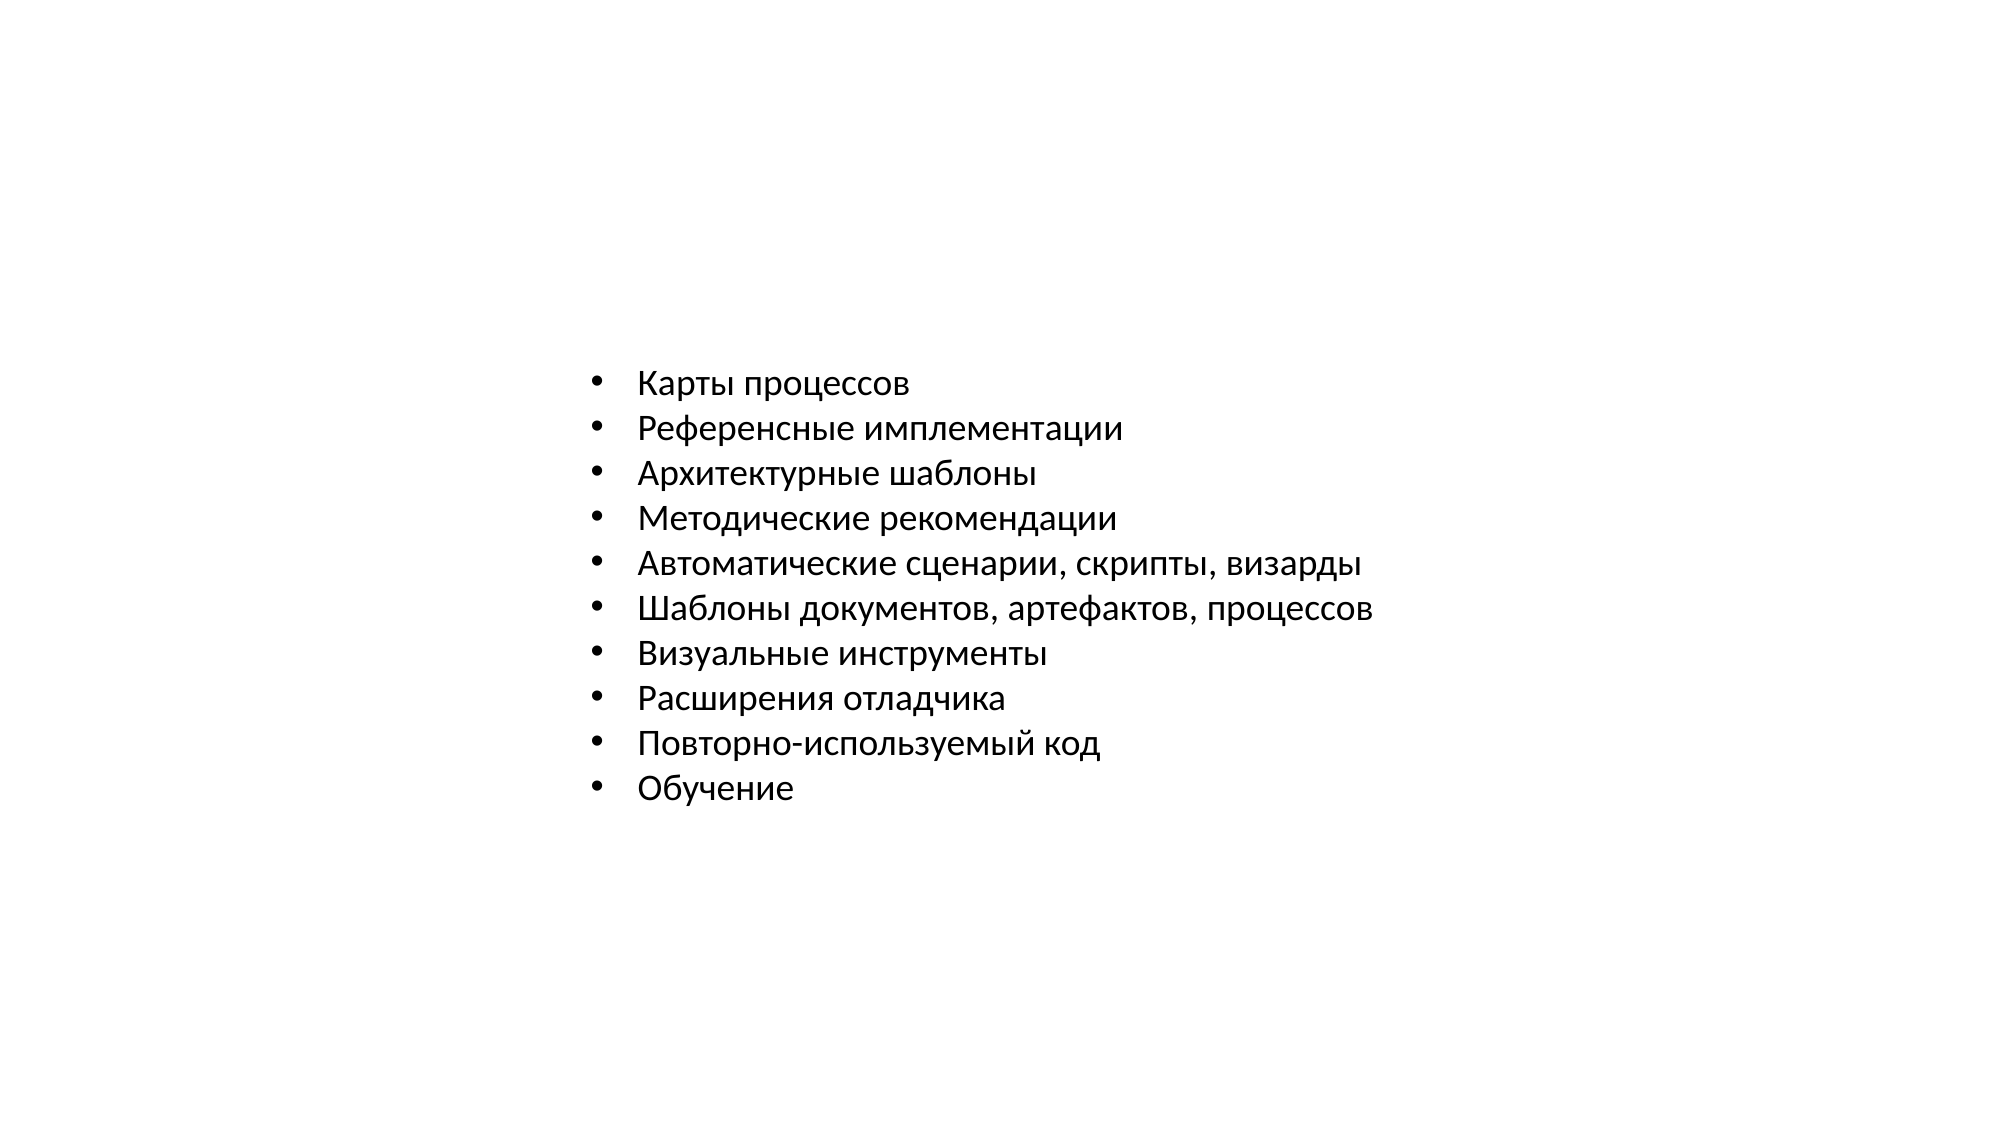

Карты процессов
Референсные имплементации
Архитектурные шаблоны
Методические рекомендации
Автоматические сценарии, скрипты, визарды
Шаблоны документов, артефактов, процессов
Визуальные инструменты
Расширения отладчика
Повторно-используемый код
Обучение